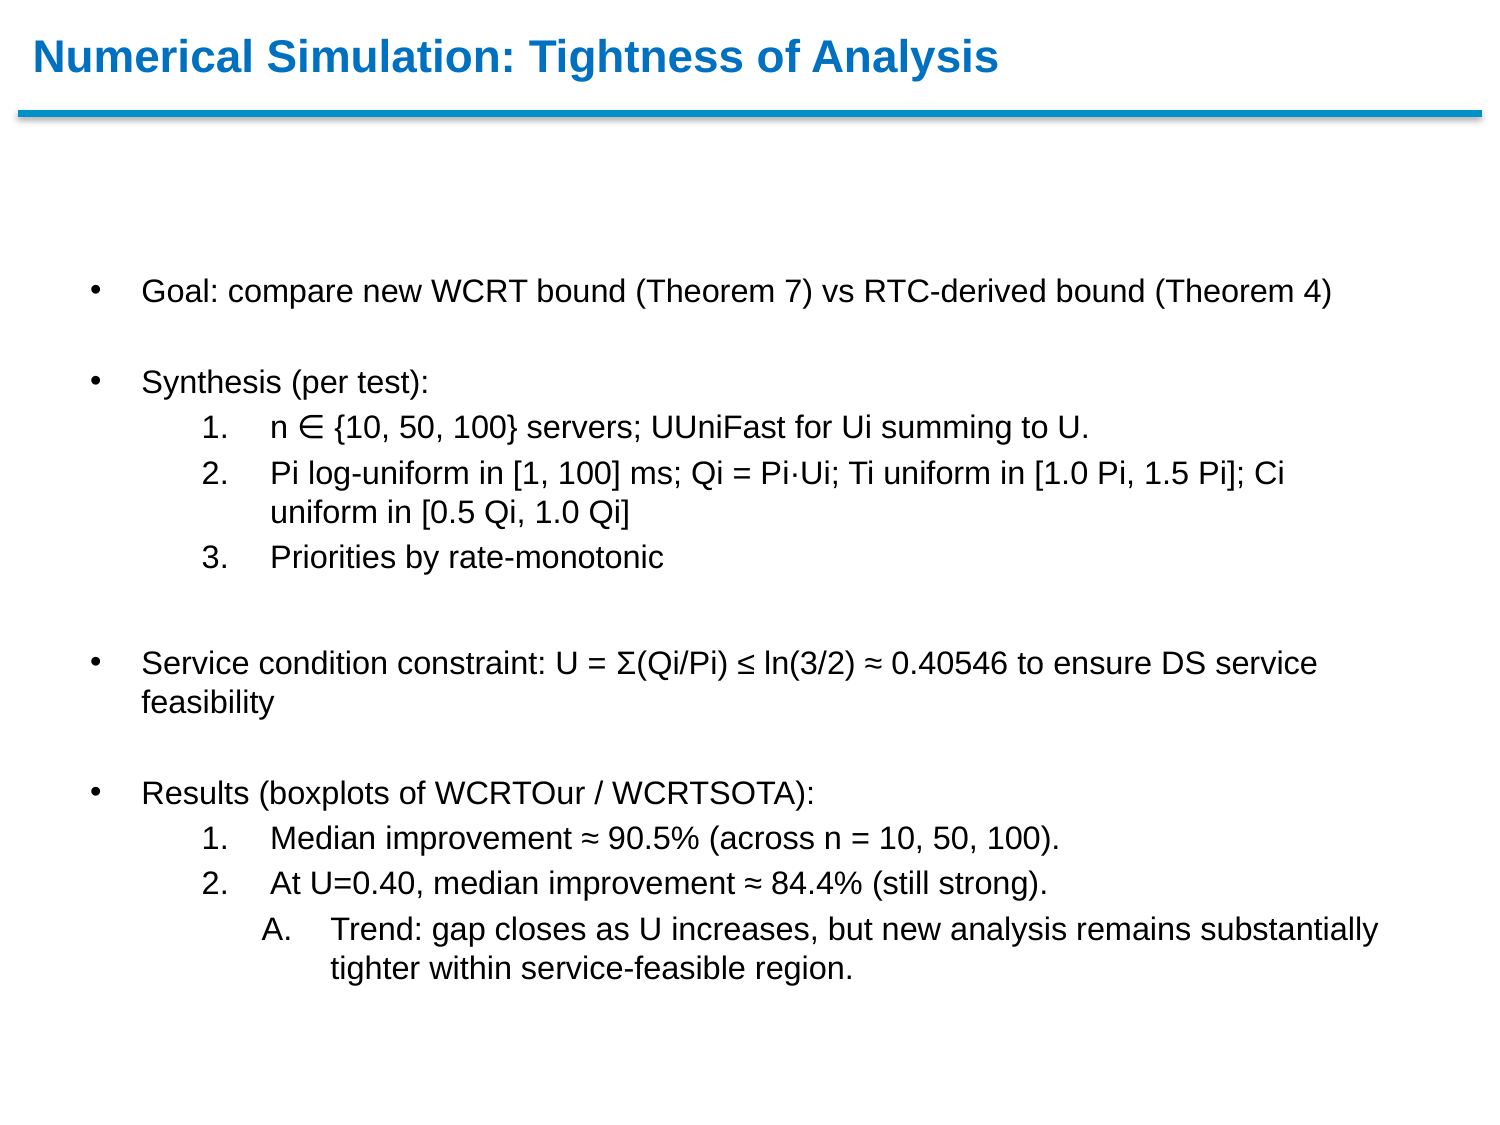

# Numerical Simulation: Tightness of Analysis
Goal: compare new WCRT bound (Theorem 7) vs RTC-derived bound (Theorem 4)

Synthesis (per test):
n ∈ {10, 50, 100} servers; UUniFast for Ui summing to U.
Pi log-uniform in [1, 100] ms; Qi = Pi·Ui; Ti uniform in [1.0 Pi, 1.5 Pi]; Ci uniform in [0.5 Qi, 1.0 Qi]
Priorities by rate-monotonic

Service condition constraint: U = Σ(Qi/Pi) ≤ ln(3/2) ≈ 0.40546 to ensure DS service feasibility

Results (boxplots of WCRTOur / WCRTSOTA):
Median improvement ≈ 90.5% (across n = 10, 50, 100).
At U=0.40, median improvement ≈ 84.4% (still strong).
Trend: gap closes as U increases, but new analysis remains substantially tighter within service-feasible region.